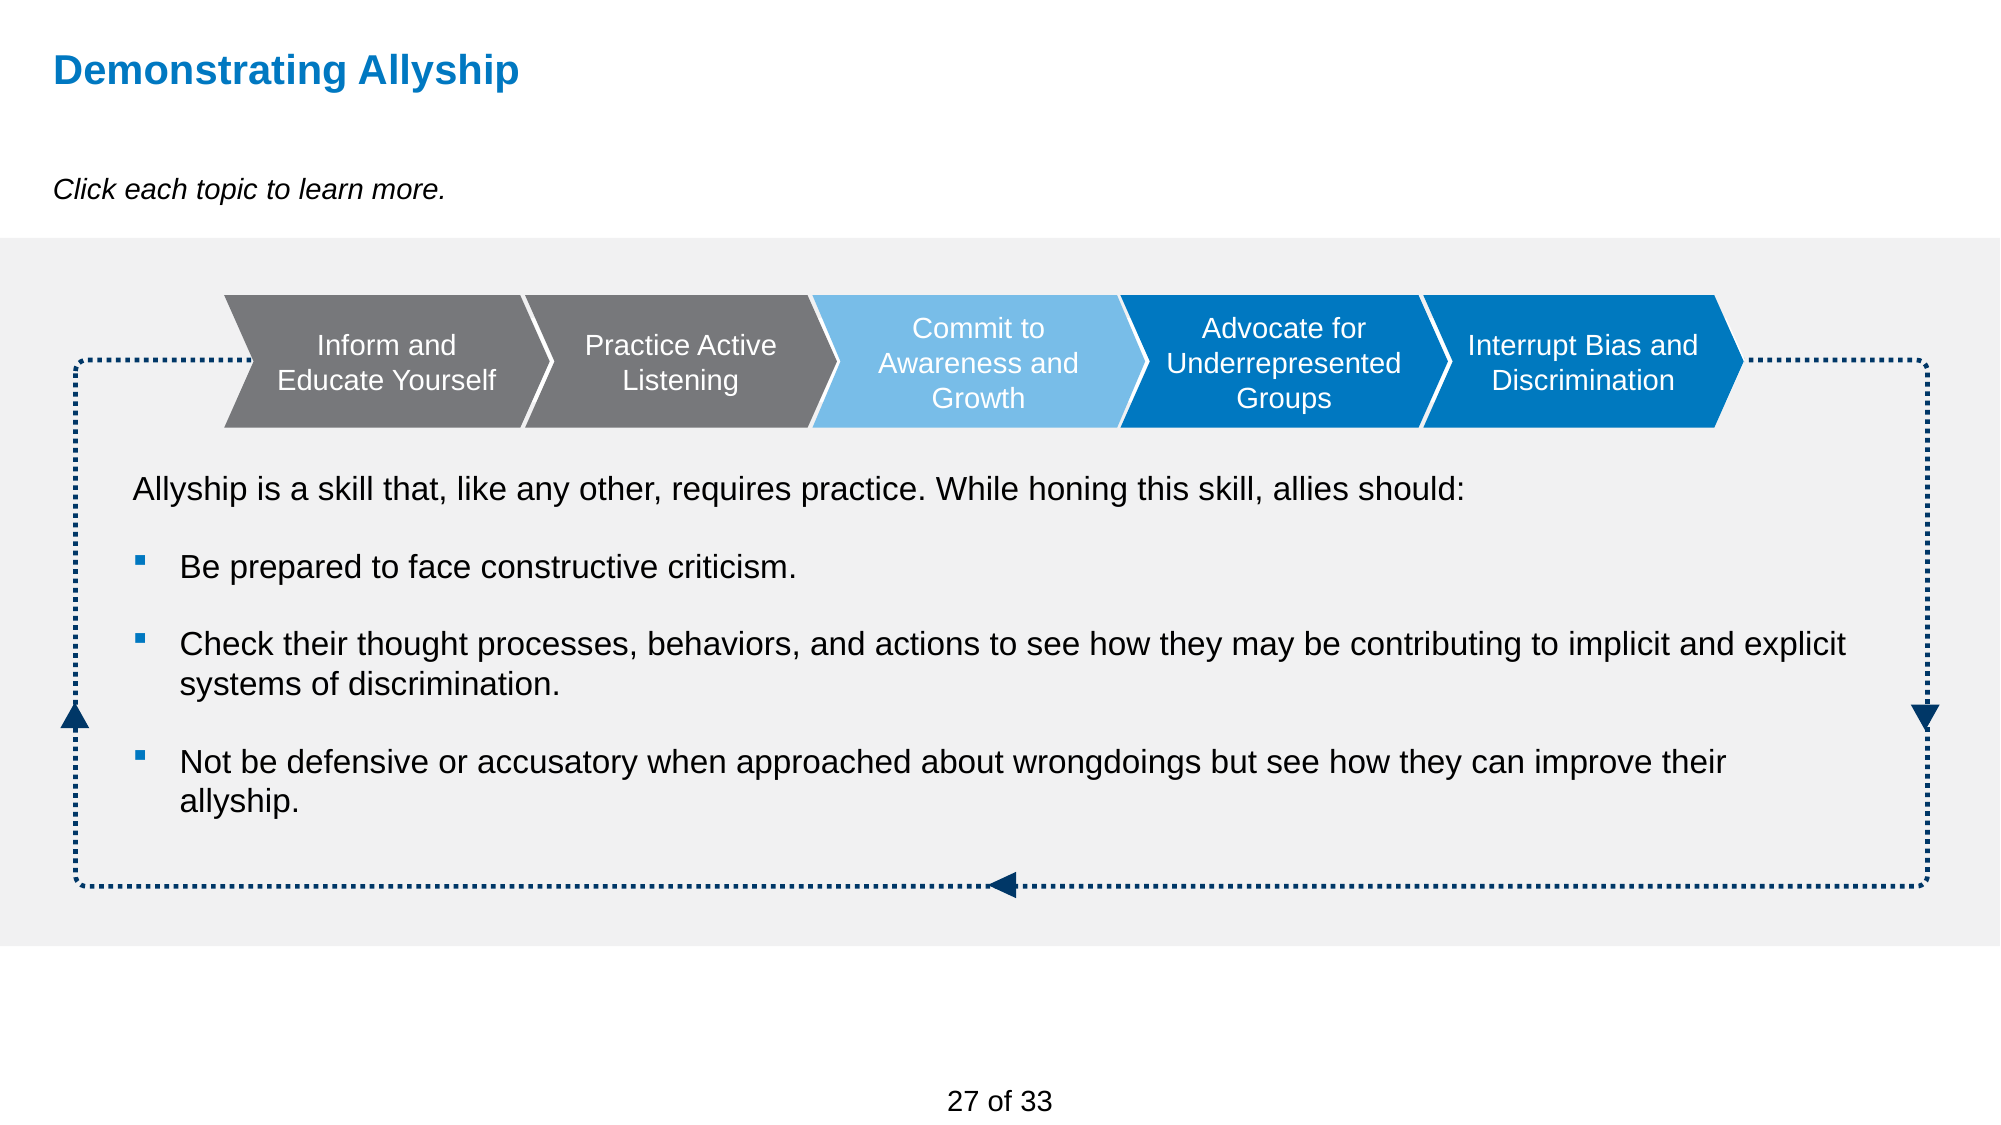

# Demonstrating Allyship
Click each topic to learn more.

Inform and Educate Yourself
Practice Active Listening
Commit to Awareness and Growth
Advocate for Underrepresented Groups
Interrupt Bias and Discrimination

Allyship is a skill that, like any other, requires practice. While honing this skill, allies should:
Be prepared to face constructive criticism.
Check their thought processes, behaviors, and actions to see how they may be contributing to implicit and explicit systems of discrimination.
Not be defensive or accusatory when approached about wrongdoings but see how they can improve their allyship.

27 of 33